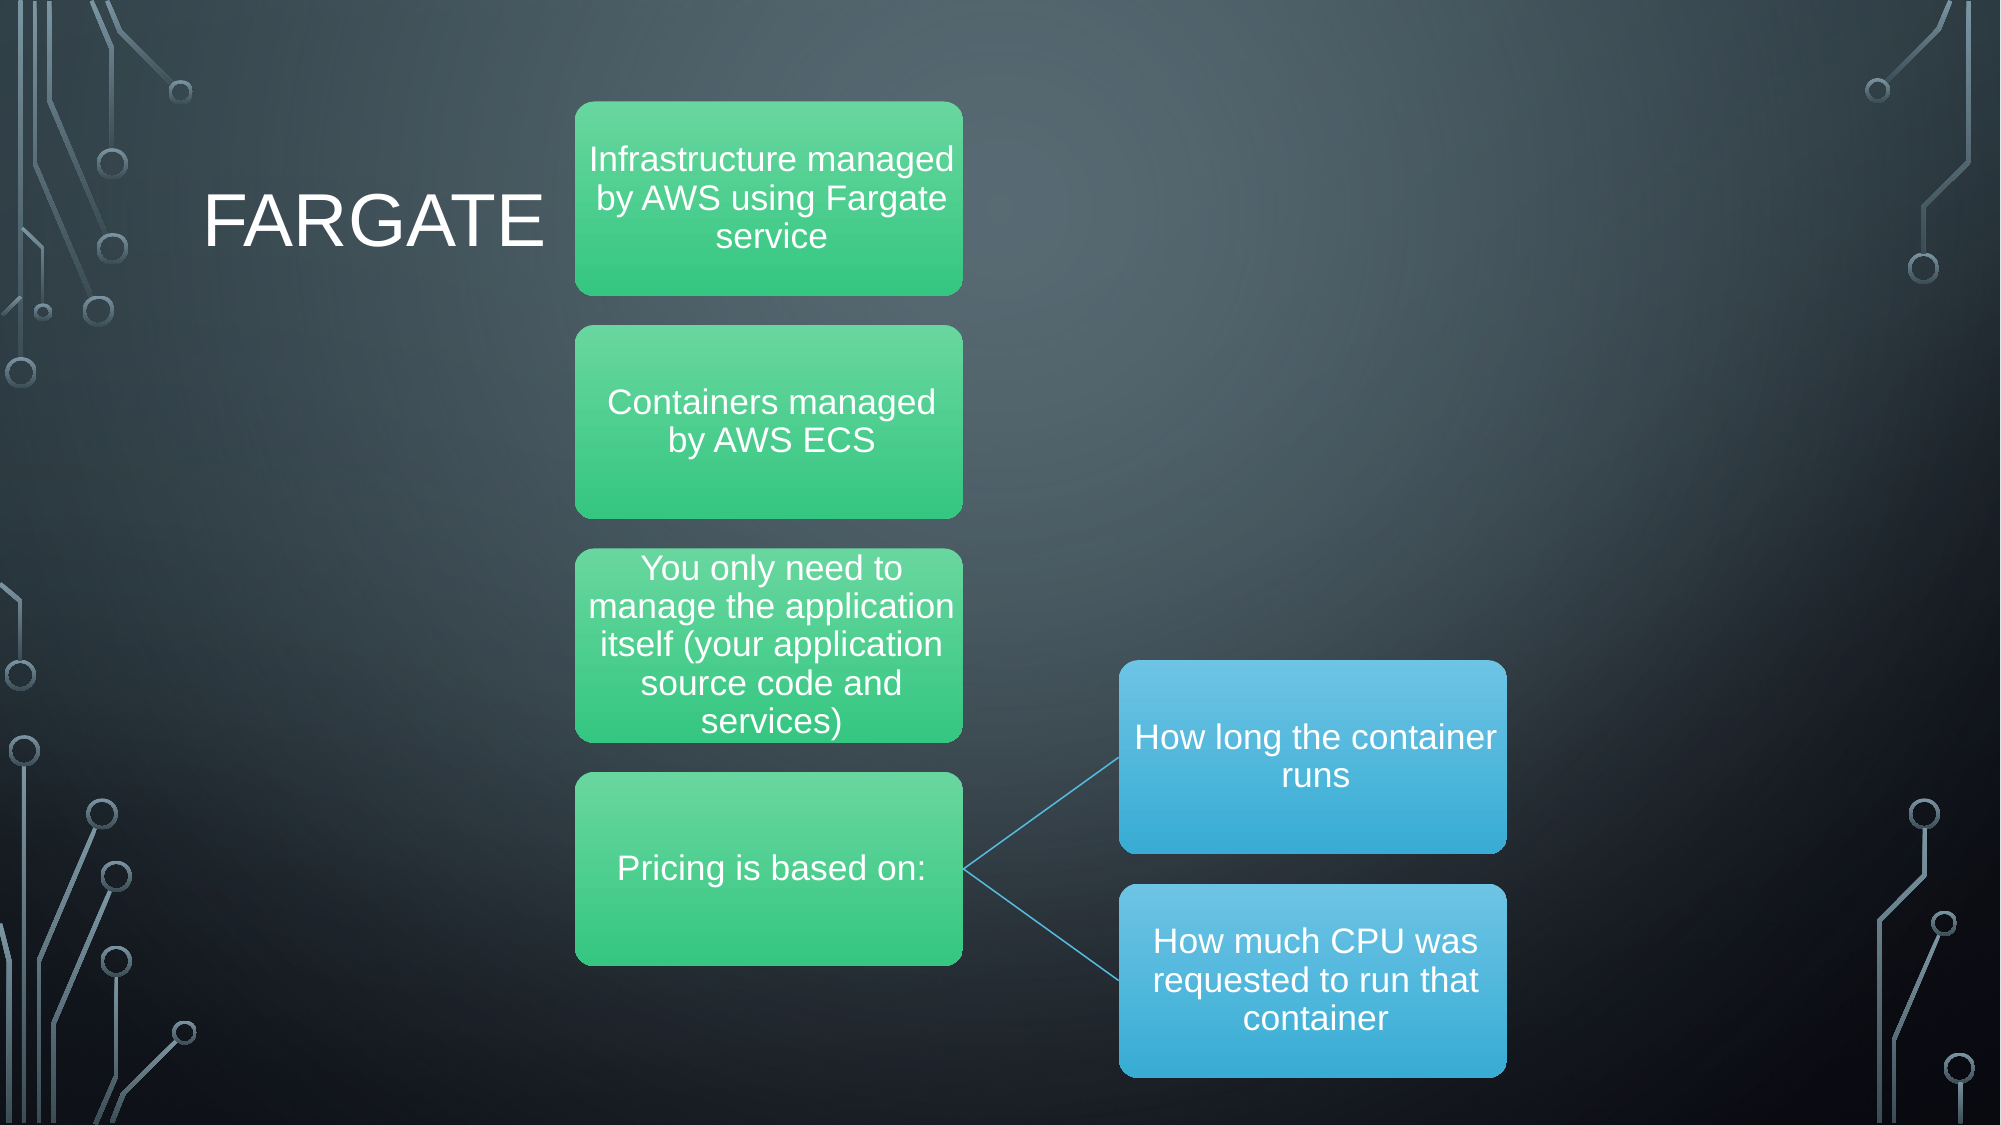

Infrastructure managed by AWS using Fargate service
Containers managed by AWS ECS
You only need to manage the application itself (your application source code and services)
Pricing is based on:

How long the container runs

How much CPU was requested to run that container
# Fargate